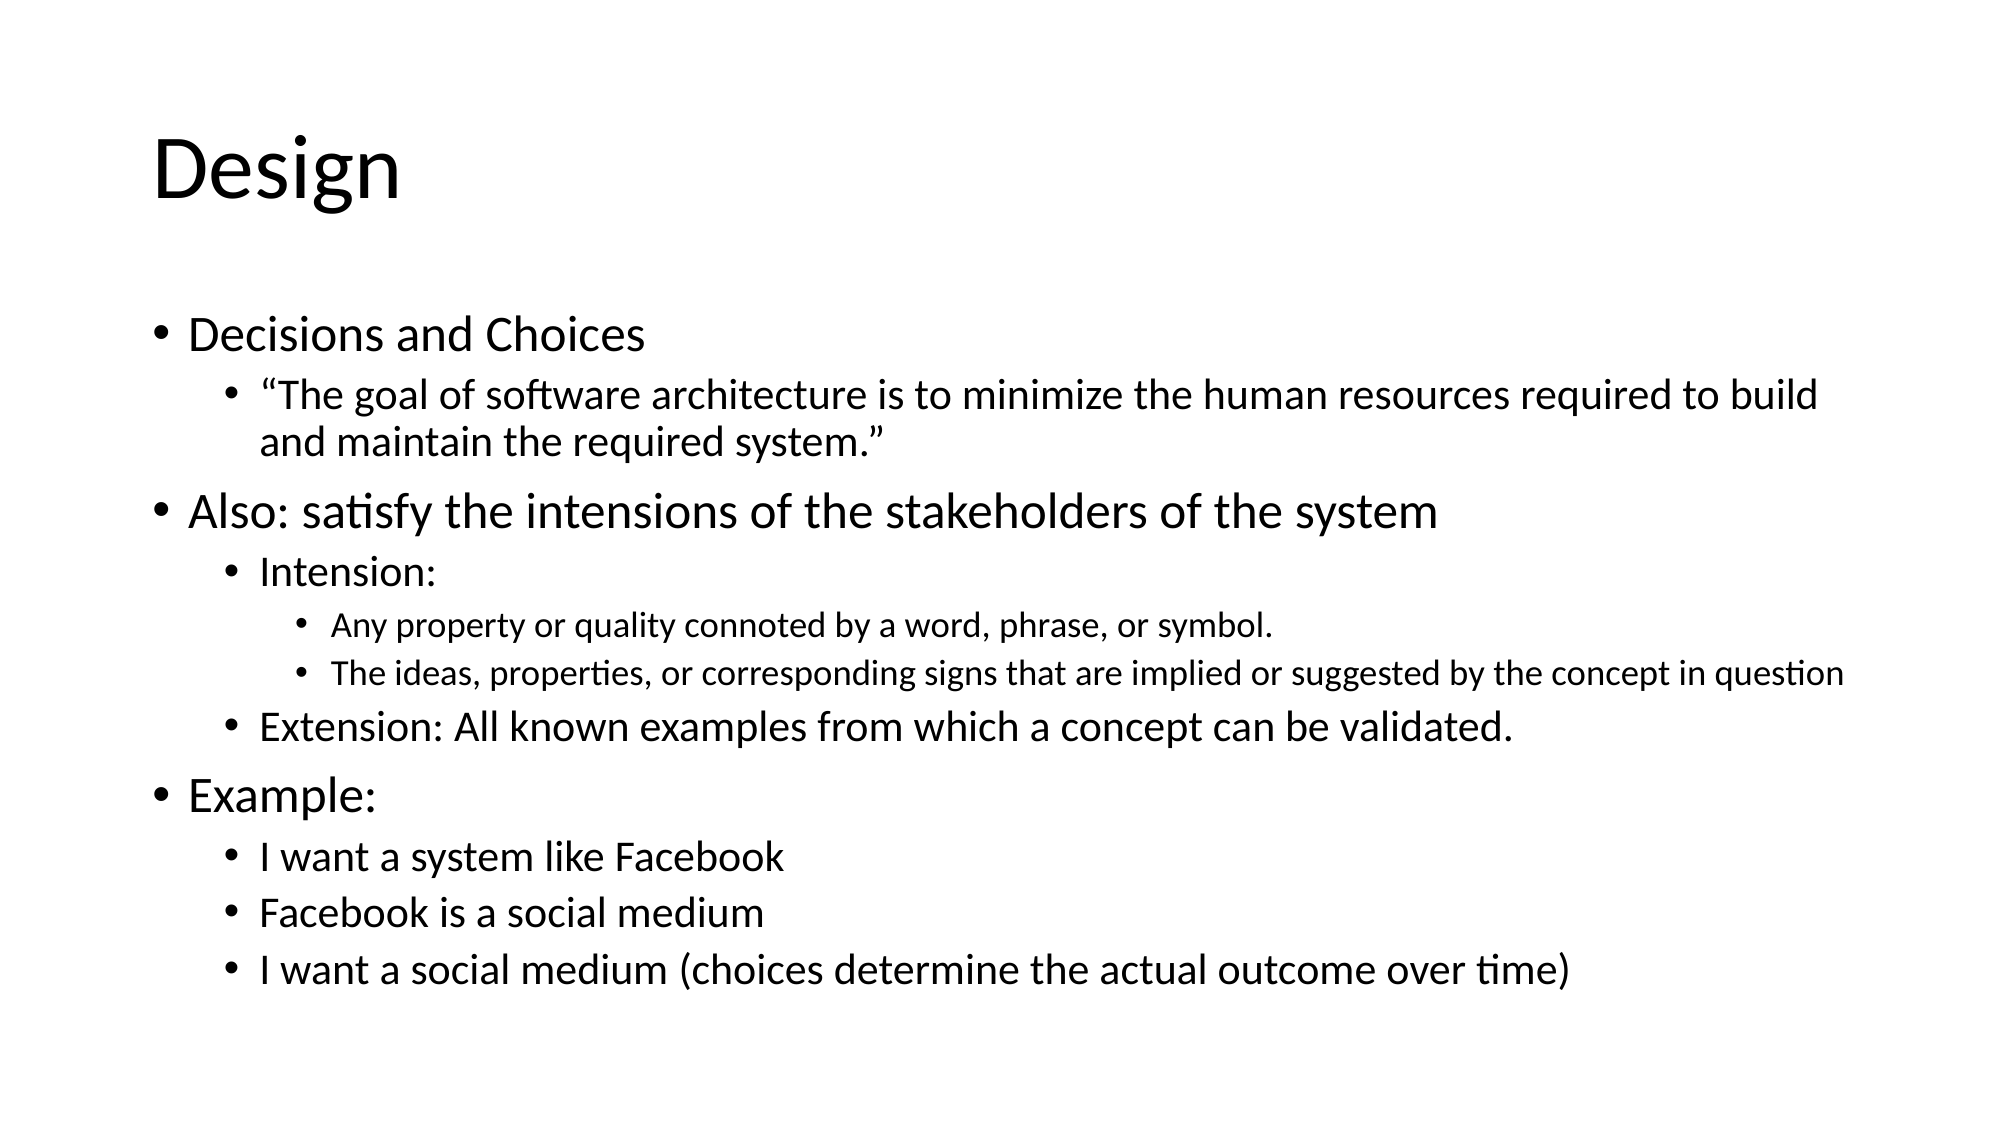

# Design
Decisions and Choices
“The goal of software architecture is to minimize the human resources required to build and maintain the required system.”
Also: satisfy the intensions of the stakeholders of the system
Intension:
Any property or quality connoted by a word, phrase, or symbol.
The ideas, properties, or corresponding signs that are implied or suggested by the concept in question
Extension: All known examples from which a concept can be validated.
Example:
I want a system like Facebook
Facebook is a social medium
I want a social medium (choices determine the actual outcome over time)